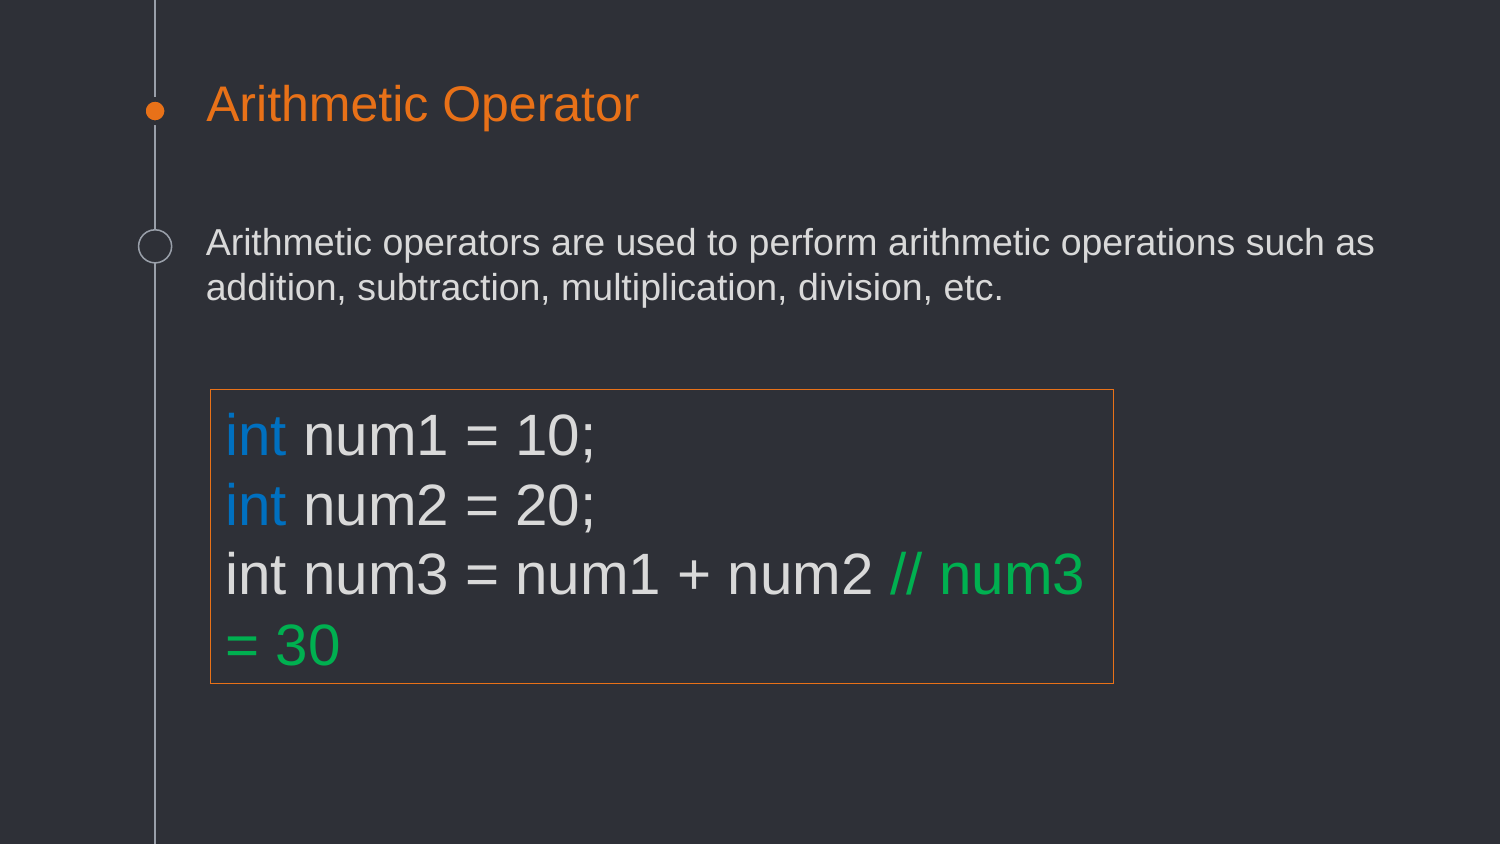

# Arithmetic Operator
Arithmetic operators are used to perform arithmetic operations such as addition, subtraction, multiplication, division, etc.

int num1 = 10;
int num2 = 20;
int num3 = num1 + num2 // num3 = 30